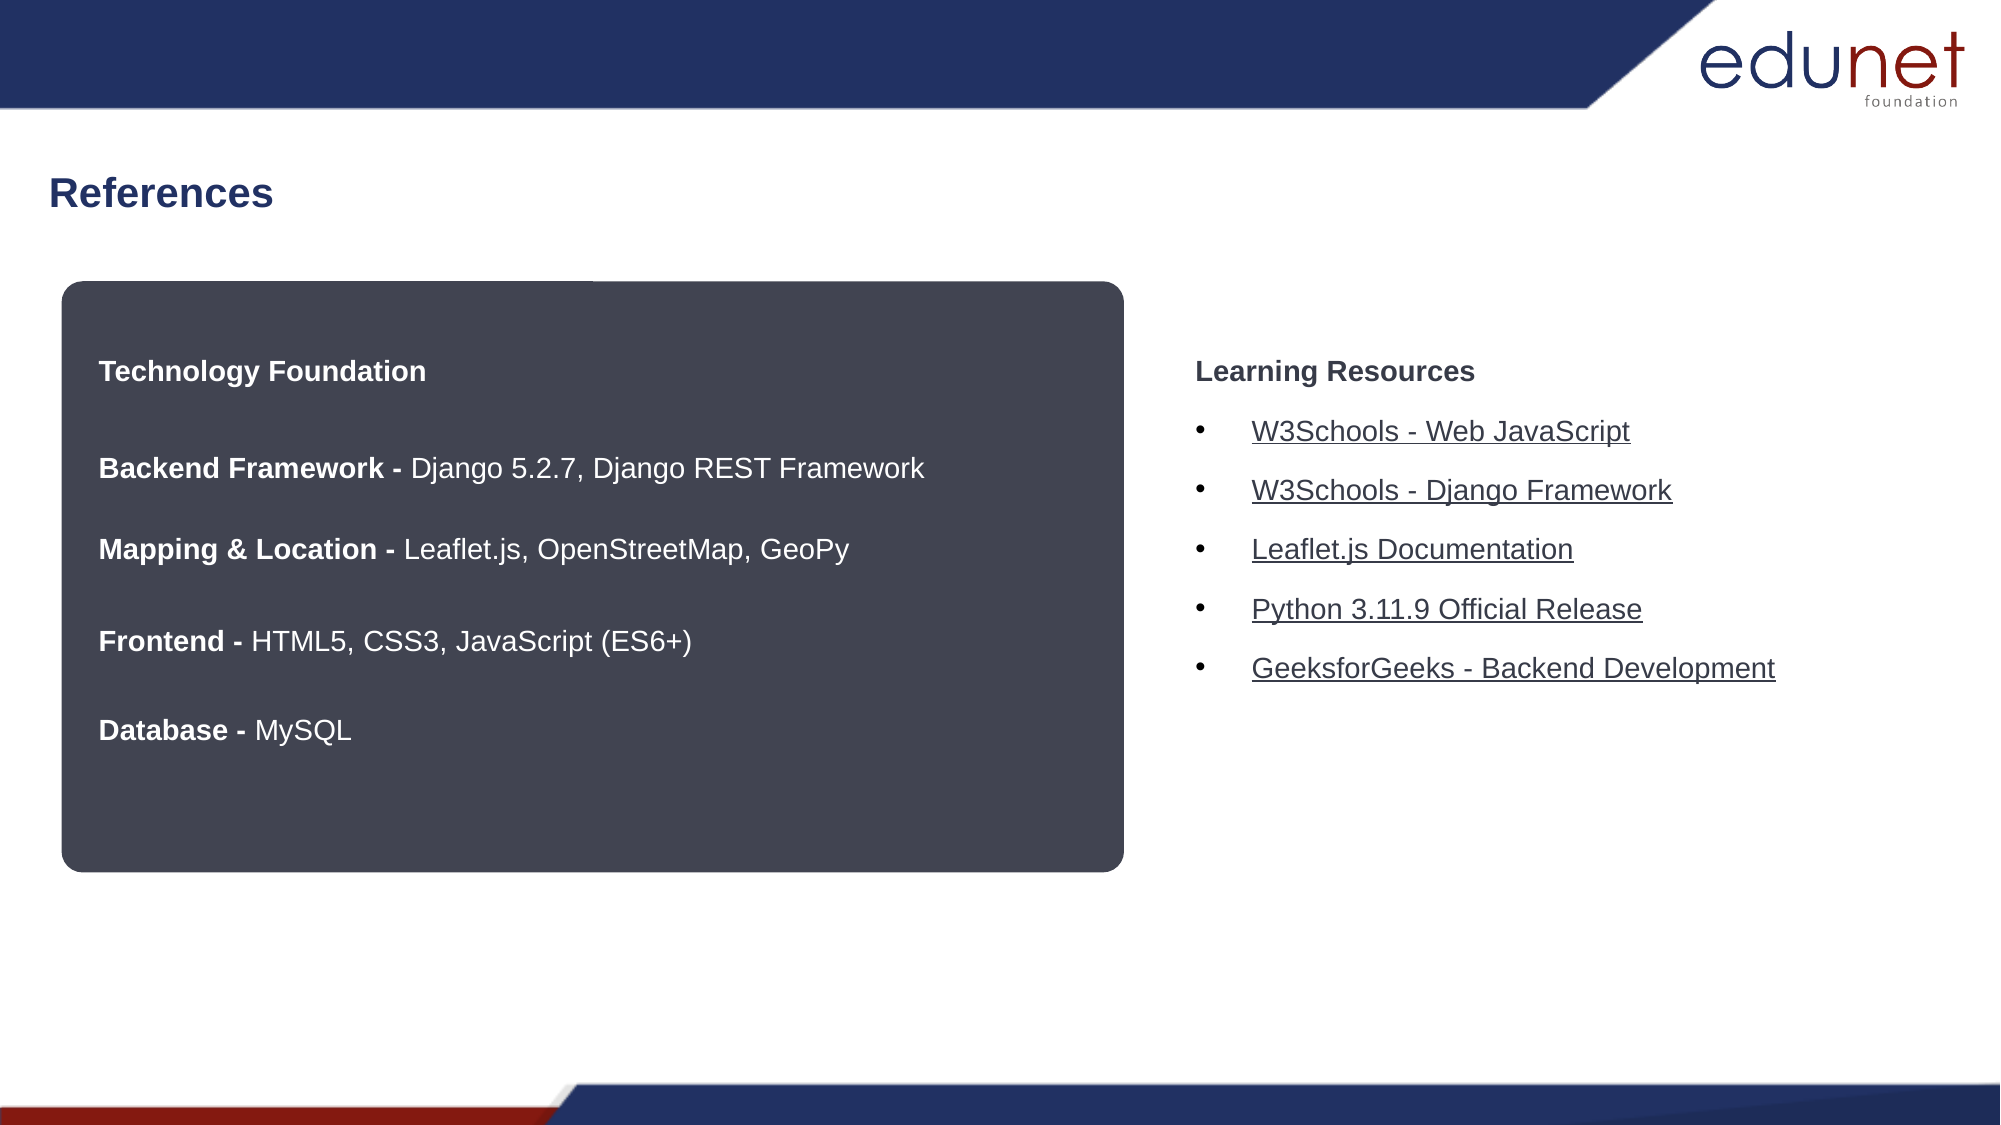

References

Technology Foundation
Learning Resources
W3Schools - Web JavaScript
W3Schools - Django Framework
Leaflet.js Documentation
Python 3.11.9 Official Release
GeeksforGeeks - Backend Development
Backend Framework - Django 5.2.7, Django REST Framework
Mapping & Location - Leaflet.js, OpenStreetMap, GeoPy
Frontend - HTML5, CSS3, JavaScript (ES6+)
Database - MySQL